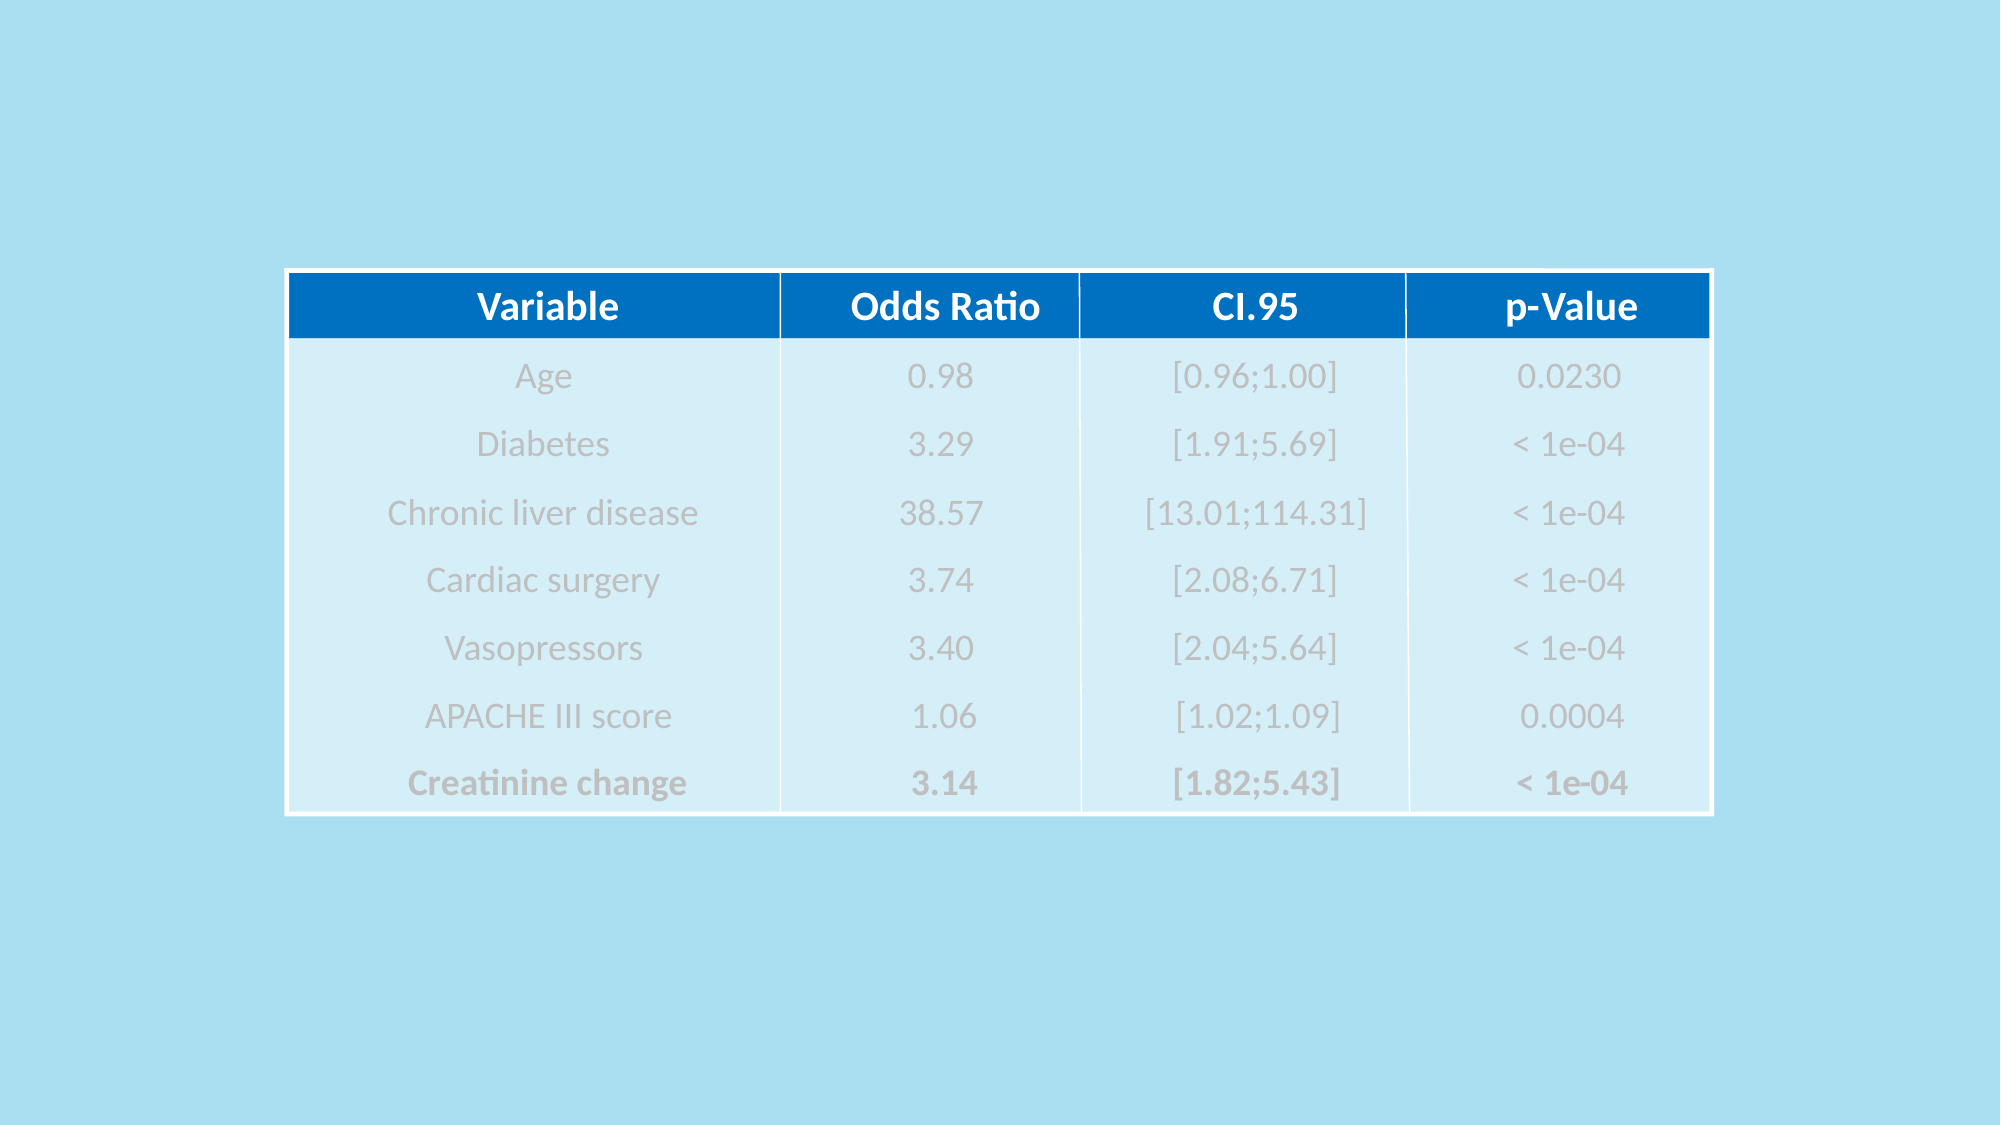

Variable
Odds Ratio
CI.95
p
-
Value

Age
0.98
[0.96;1.00]
0.0230
Diabetes
3.29
[1.91;5.69]
< 1e
-
04
Chronic liver disease
38.57
[13.01;114.31]
< 1e
-
04
Cardiac surgery
3.74
[2.08;6.71]
< 1e
-
04
Vasopressors
3.40
[2.04;5.64]
< 1e
-
04
APACHE III score
1.06
[1.02;1.09]
0.0004
Creatinine change
3.14
[1.82;5.43]
< 1e
-
04